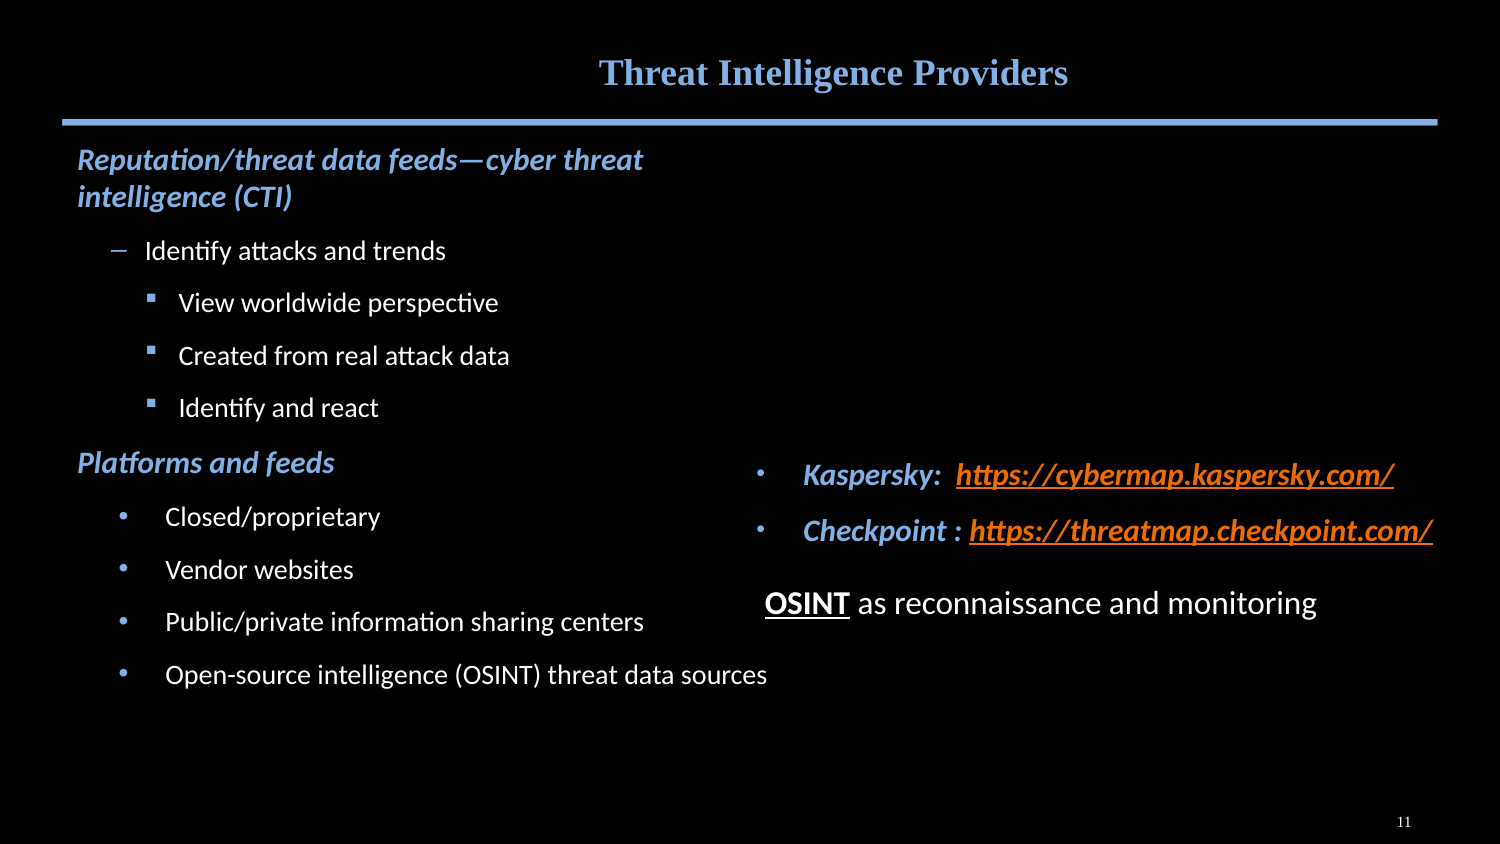

# Threat Intelligence Providers
Reputation/threat data feeds—cyber threat intelligence (CTI)
Identify attacks and trends
View worldwide perspective
Created from real attack data
Identify and react
Platforms and feeds
Closed/proprietary
Vendor websites
Public/private information sharing centers
Open-source intelligence (OSINT) threat data sources

Kaspersky:  https://cybermap.kaspersky.com/
Checkpoint : https://threatmap.checkpoint.com/

OSINT as reconnaissance and monitoring
11